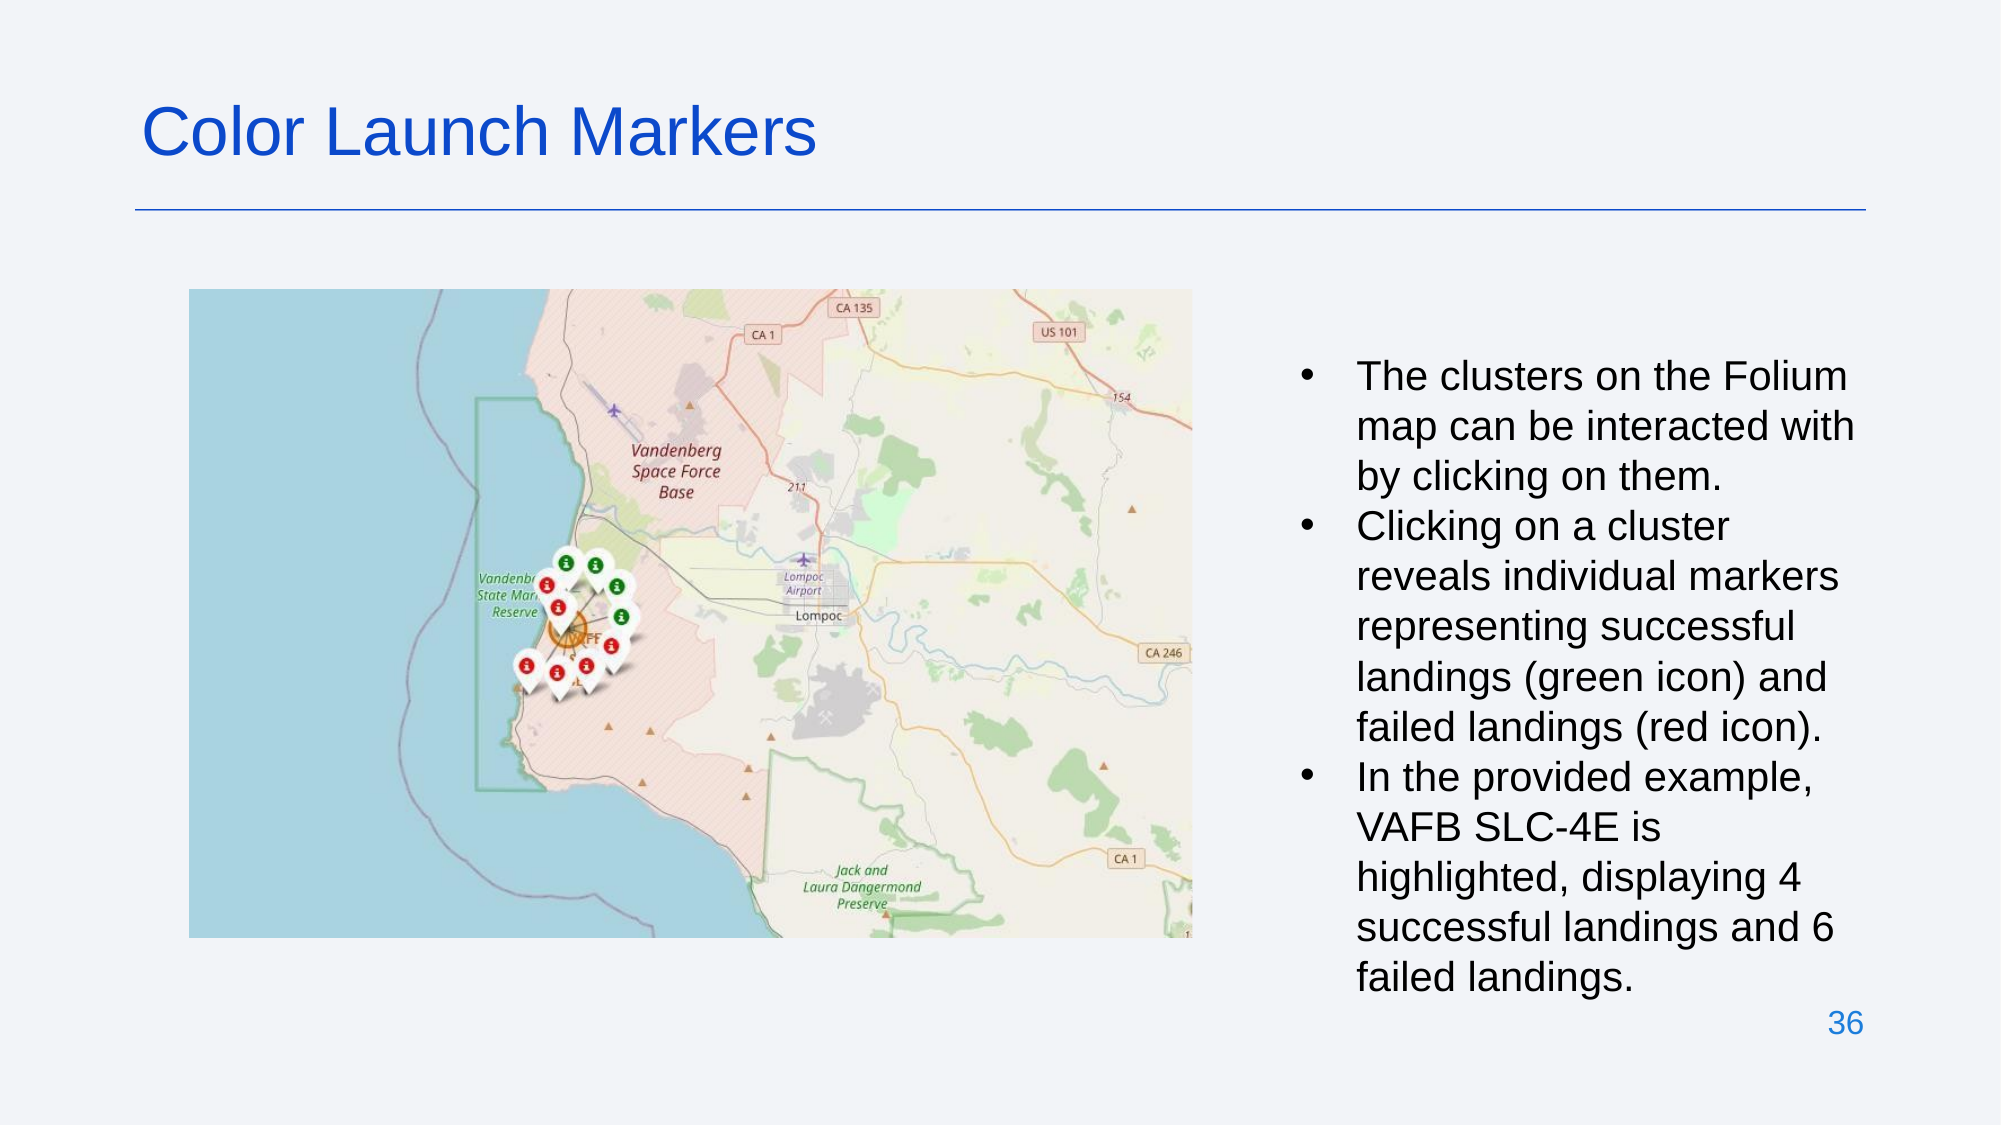

Color Launch Markers

The clusters on the Folium map can be interacted with by clicking on them.
Clicking on a cluster reveals individual markers representing successful landings (green icon) and failed landings (red icon).
In the provided example, VAFB SLC-4E is highlighted, displaying 4 successful landings and 6 failed landings.
36